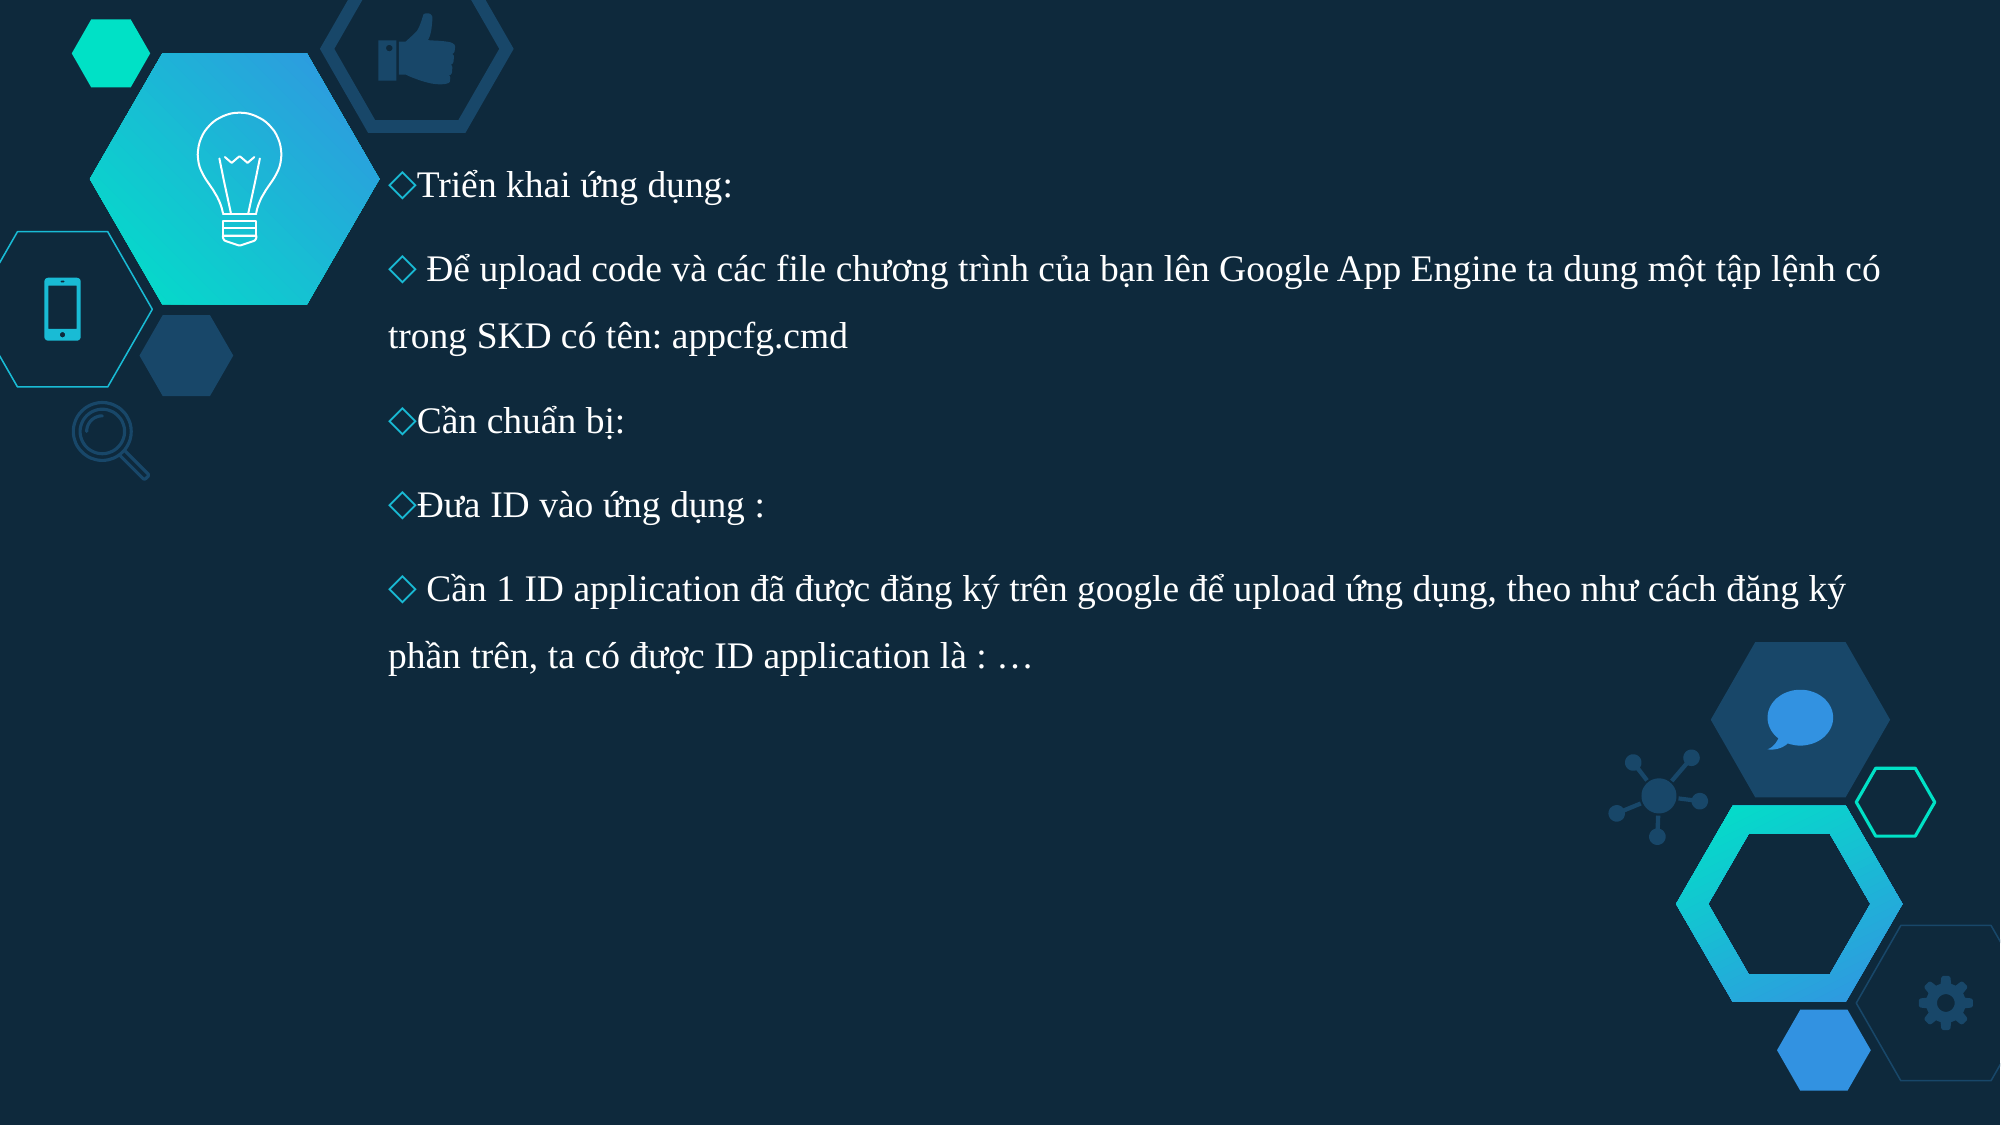

Triển khai ứng dụng:
 Để upload code và các file chương trình của bạn lên Google App Engine ta dung một tập lệnh có trong SKD có tên: appcfg.cmd
Cần chuẩn bị:
Đưa ID vào ứng dụng :
 Cần 1 ID application đã được đăng ký trên google để upload ứng dụng, theo như cách đăng ký phần trên, ta có được ID application là : …